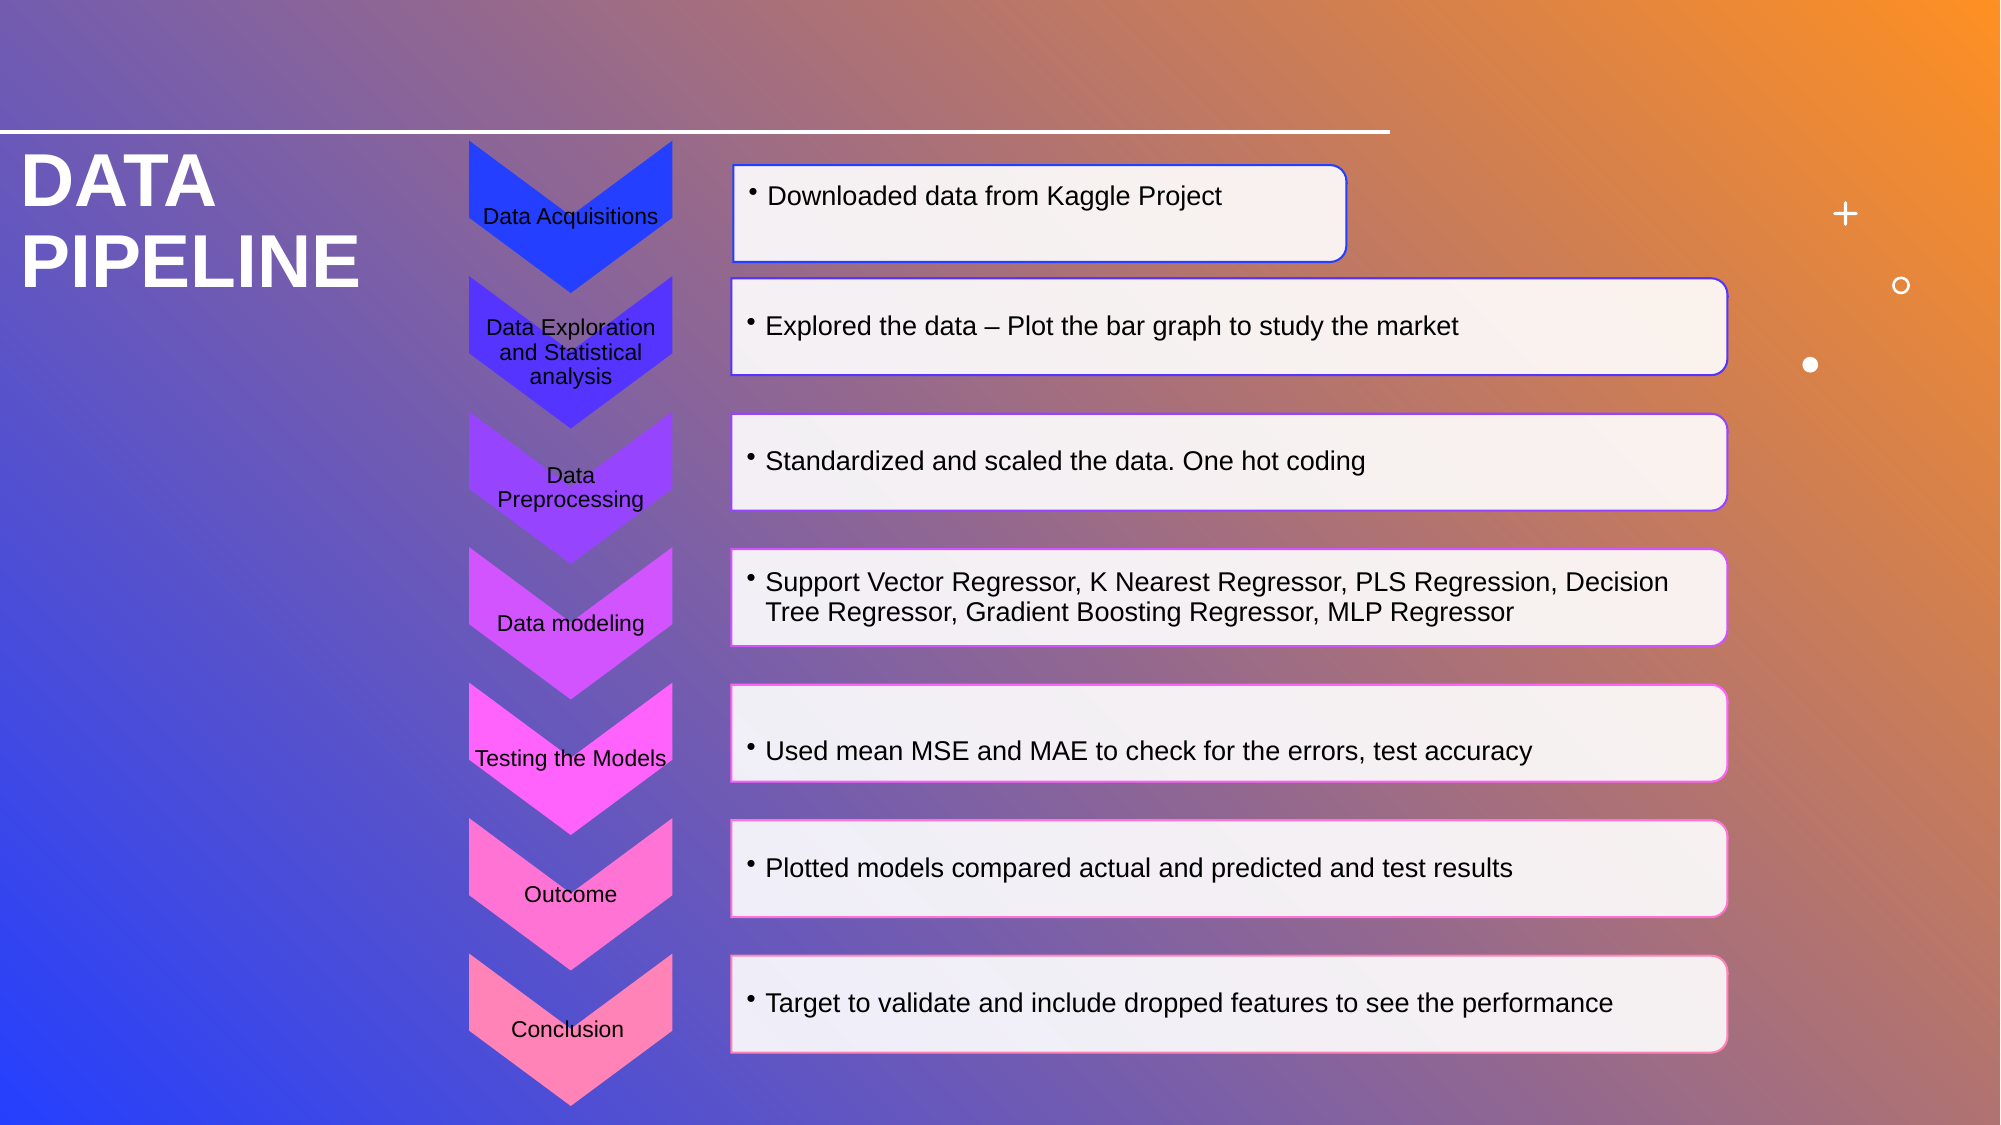

# Data Pipeline
Data Acquisitions
Downloaded data from Kaggle Project

Data Exploration and Statistical analysis
Explored the data – Plot the bar graph to study the market
Data Preprocessing
Standardized and scaled the data. One hot coding
Data modeling
Support Vector Regressor, K Nearest Regressor, PLS Regression, Decision Tree Regressor, Gradient Boosting Regressor, MLP Regressor
Testing the Models

Used mean MSE and MAE to check for the errors, test accuracy
Outcome
Plotted models compared actual and predicted and test results
Conclusion
Target to validate and include dropped features to see the performance